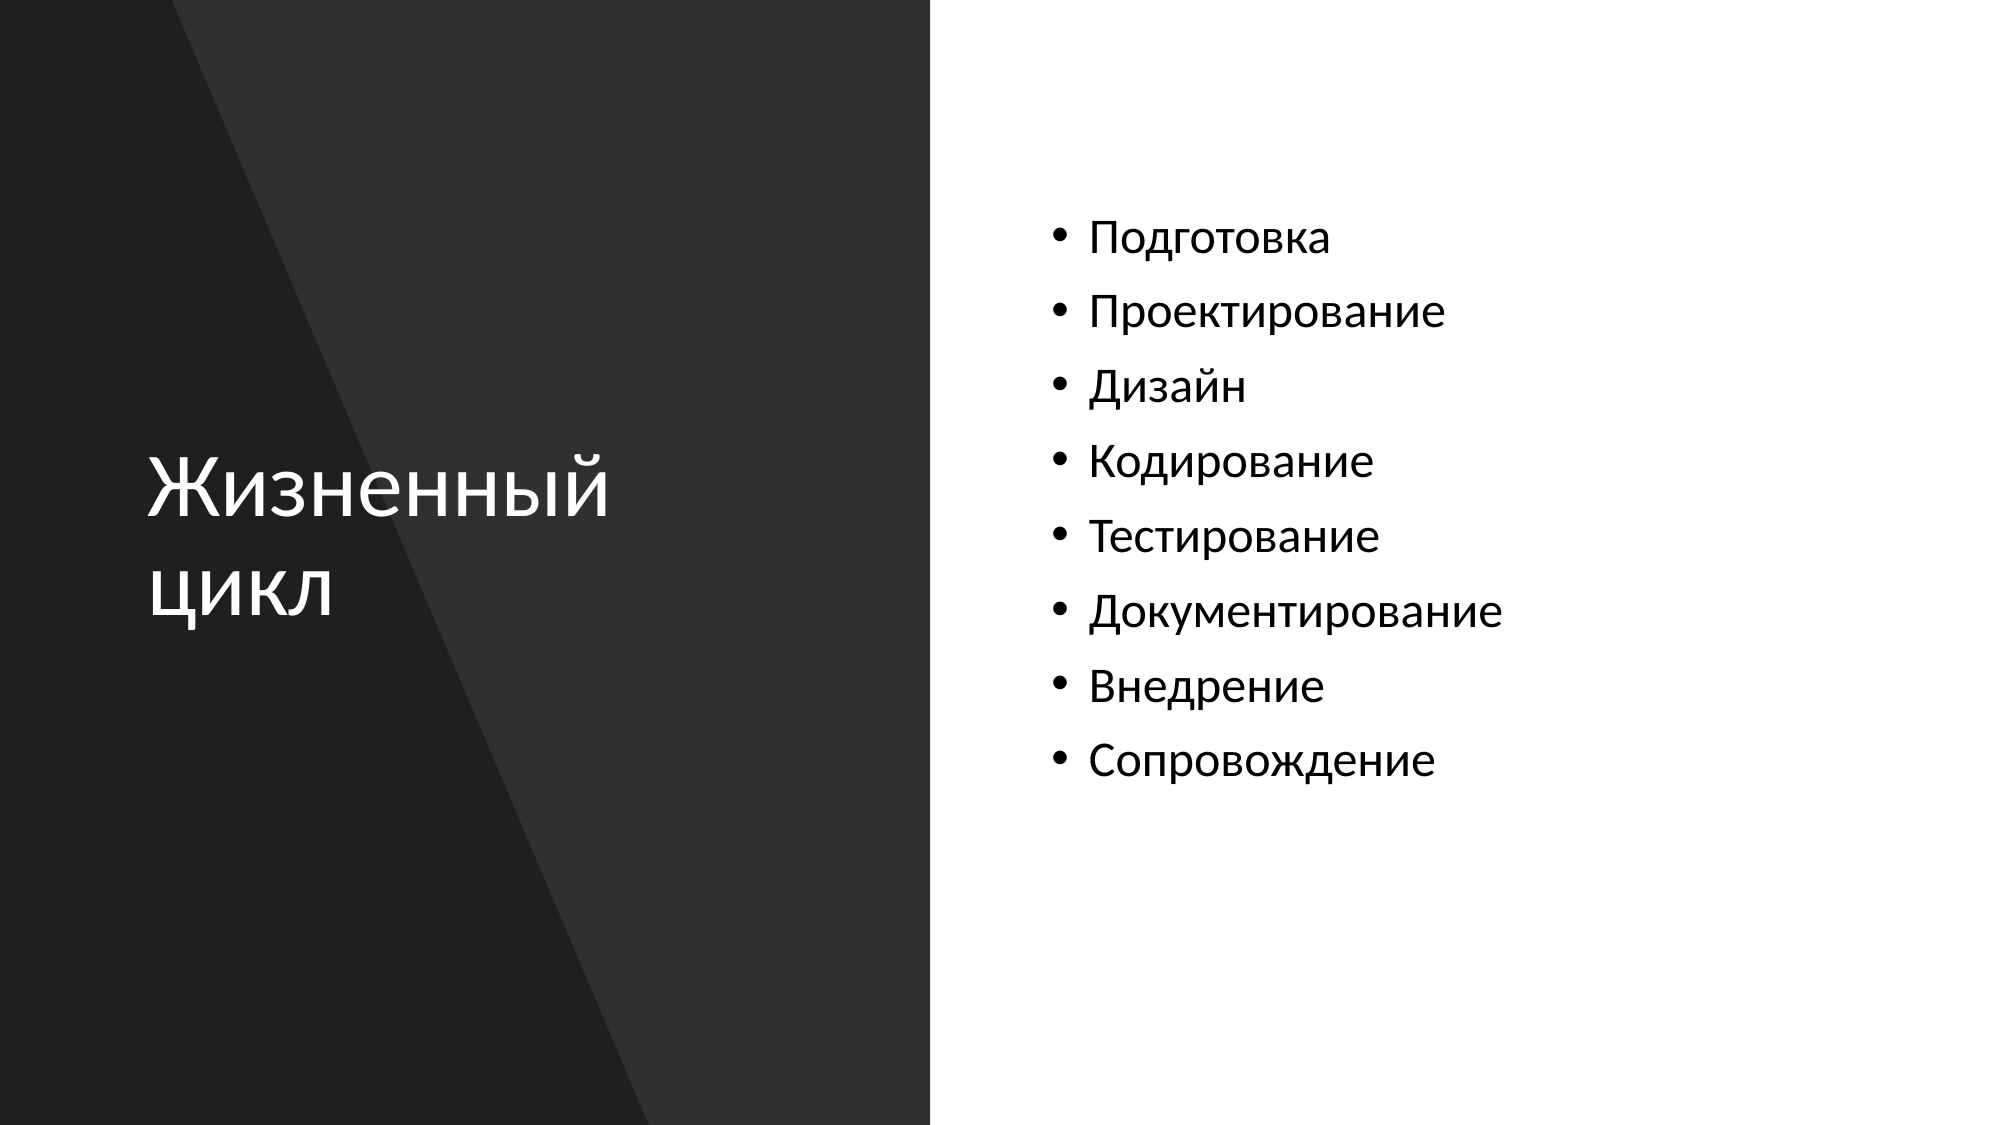

# Жизненный цикл
Подготовка
Проектирование
Дизайн
Кодирование
Тестирование
Документирование
Внедрение
Сопровождение